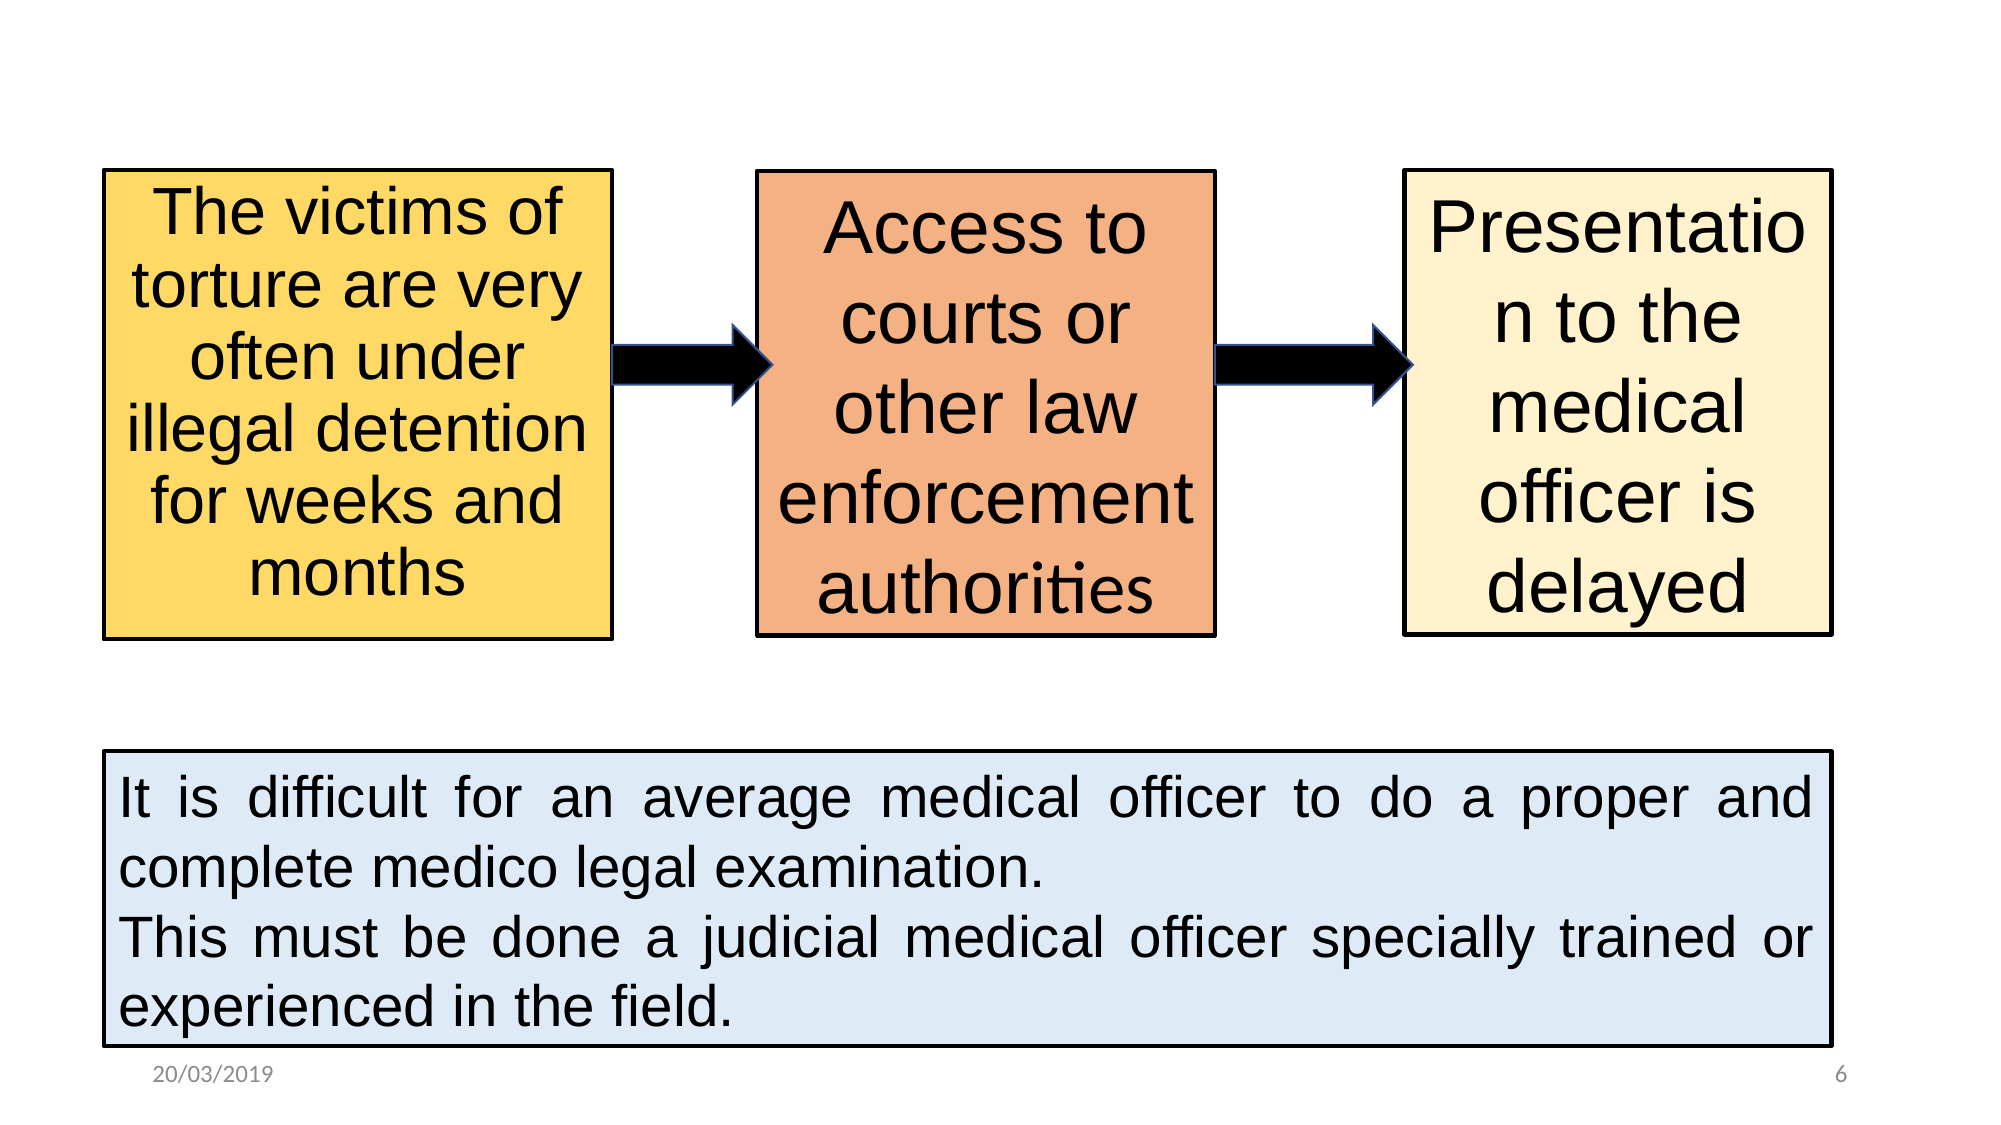

The victims of torture are very often under illegal detention for weeks and months
Presentation to the medical officer is delayed
Access to courts or other law enforcement authorities

It is difficult for an average medical officer to do a proper and complete medico legal examination.
This must be done a judicial medical officer specially trained or experienced in the field.
20/03/2019

6